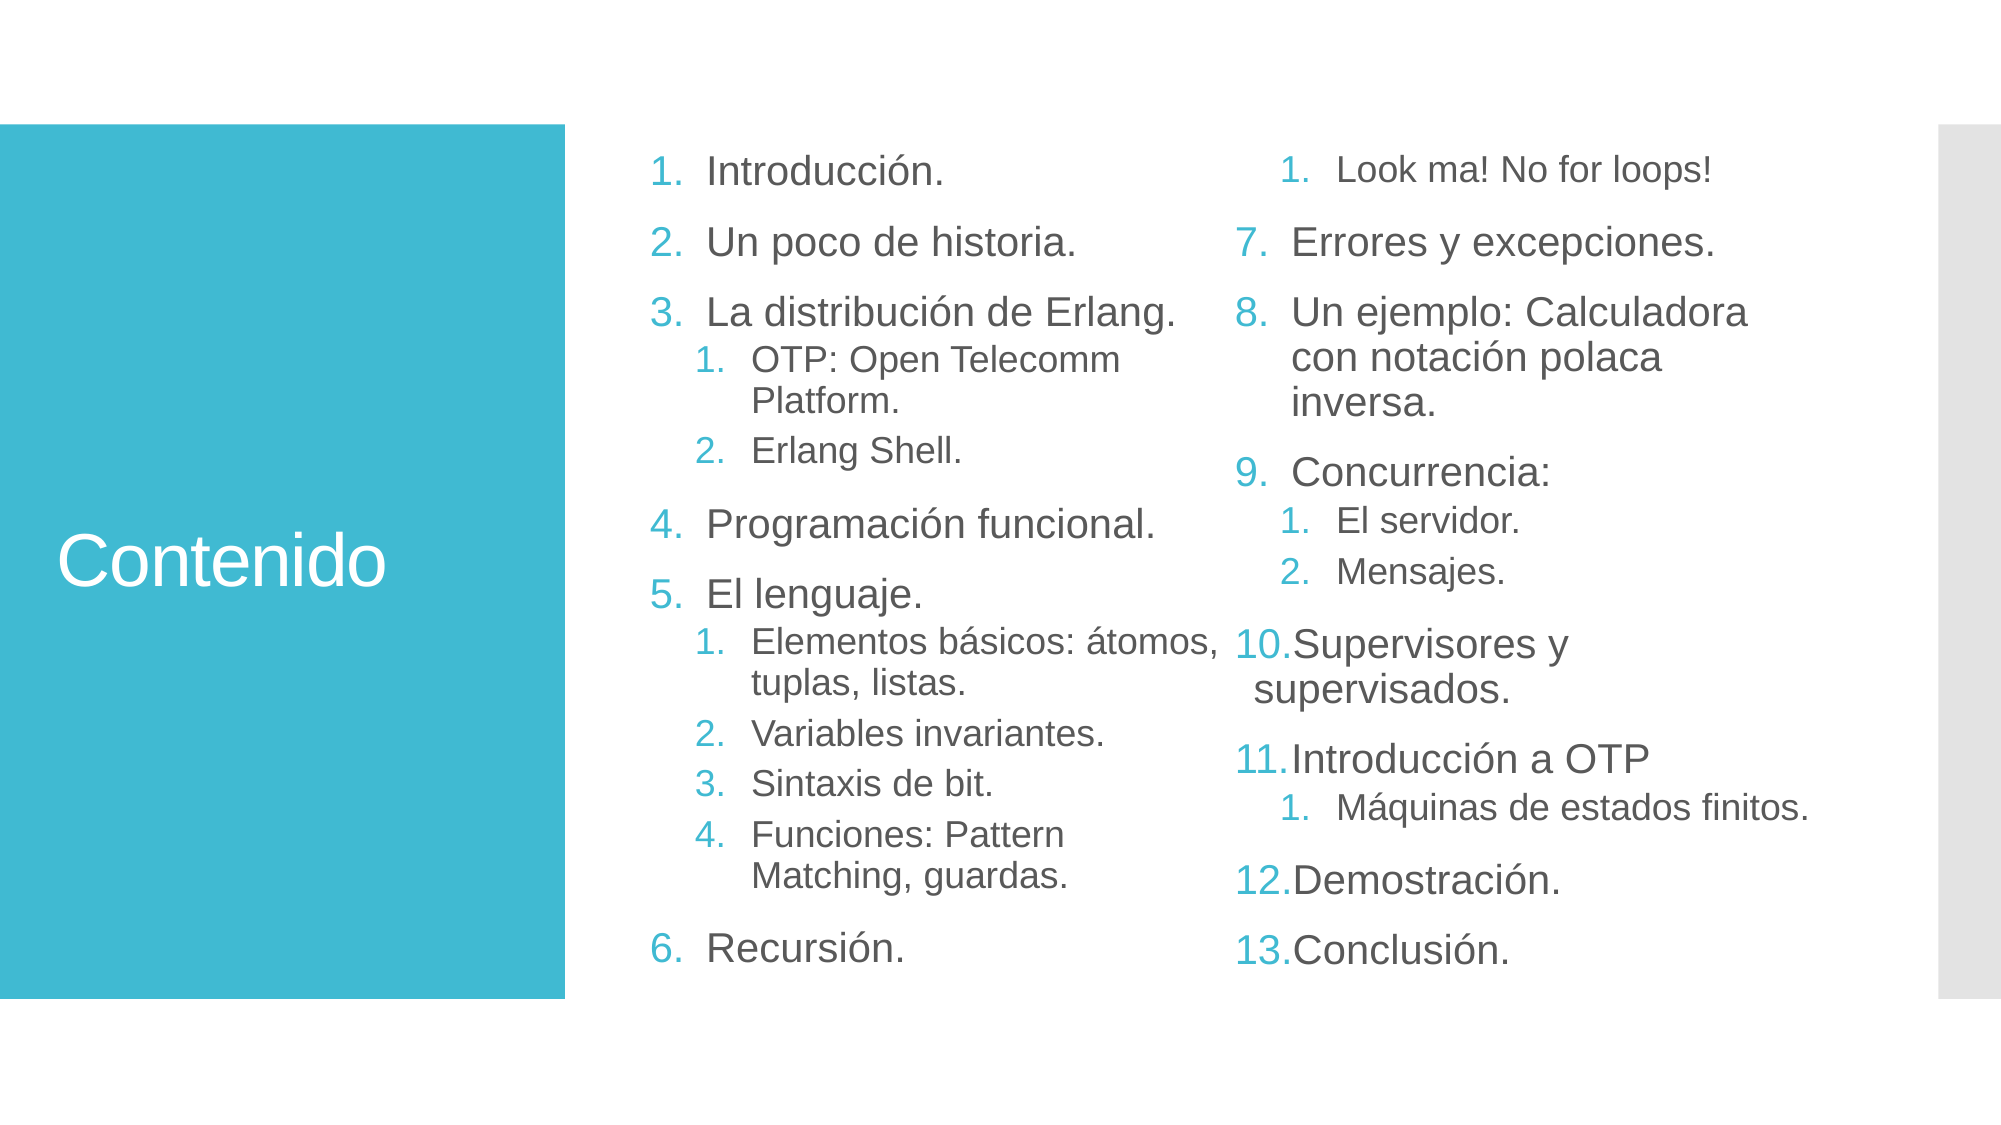

Introducción.
Un poco de historia.
La distribución de Erlang.
OTP: Open Telecomm Platform.
Erlang Shell.
Programación funcional.
El lenguaje.
Elementos básicos: átomos, tuplas, listas.
Variables invariantes.
Sintaxis de bit.
Funciones: Pattern Matching, guardas.
Recursión.
Look ma! No for loops!
Errores y excepciones.
Un ejemplo: Calculadora con notación polaca inversa.
Concurrencia:
El servidor.
Mensajes.
Supervisores y supervisados.
Introducción a OTP
Máquinas de estados finitos.
Demostración.
Conclusión.
# Contenido